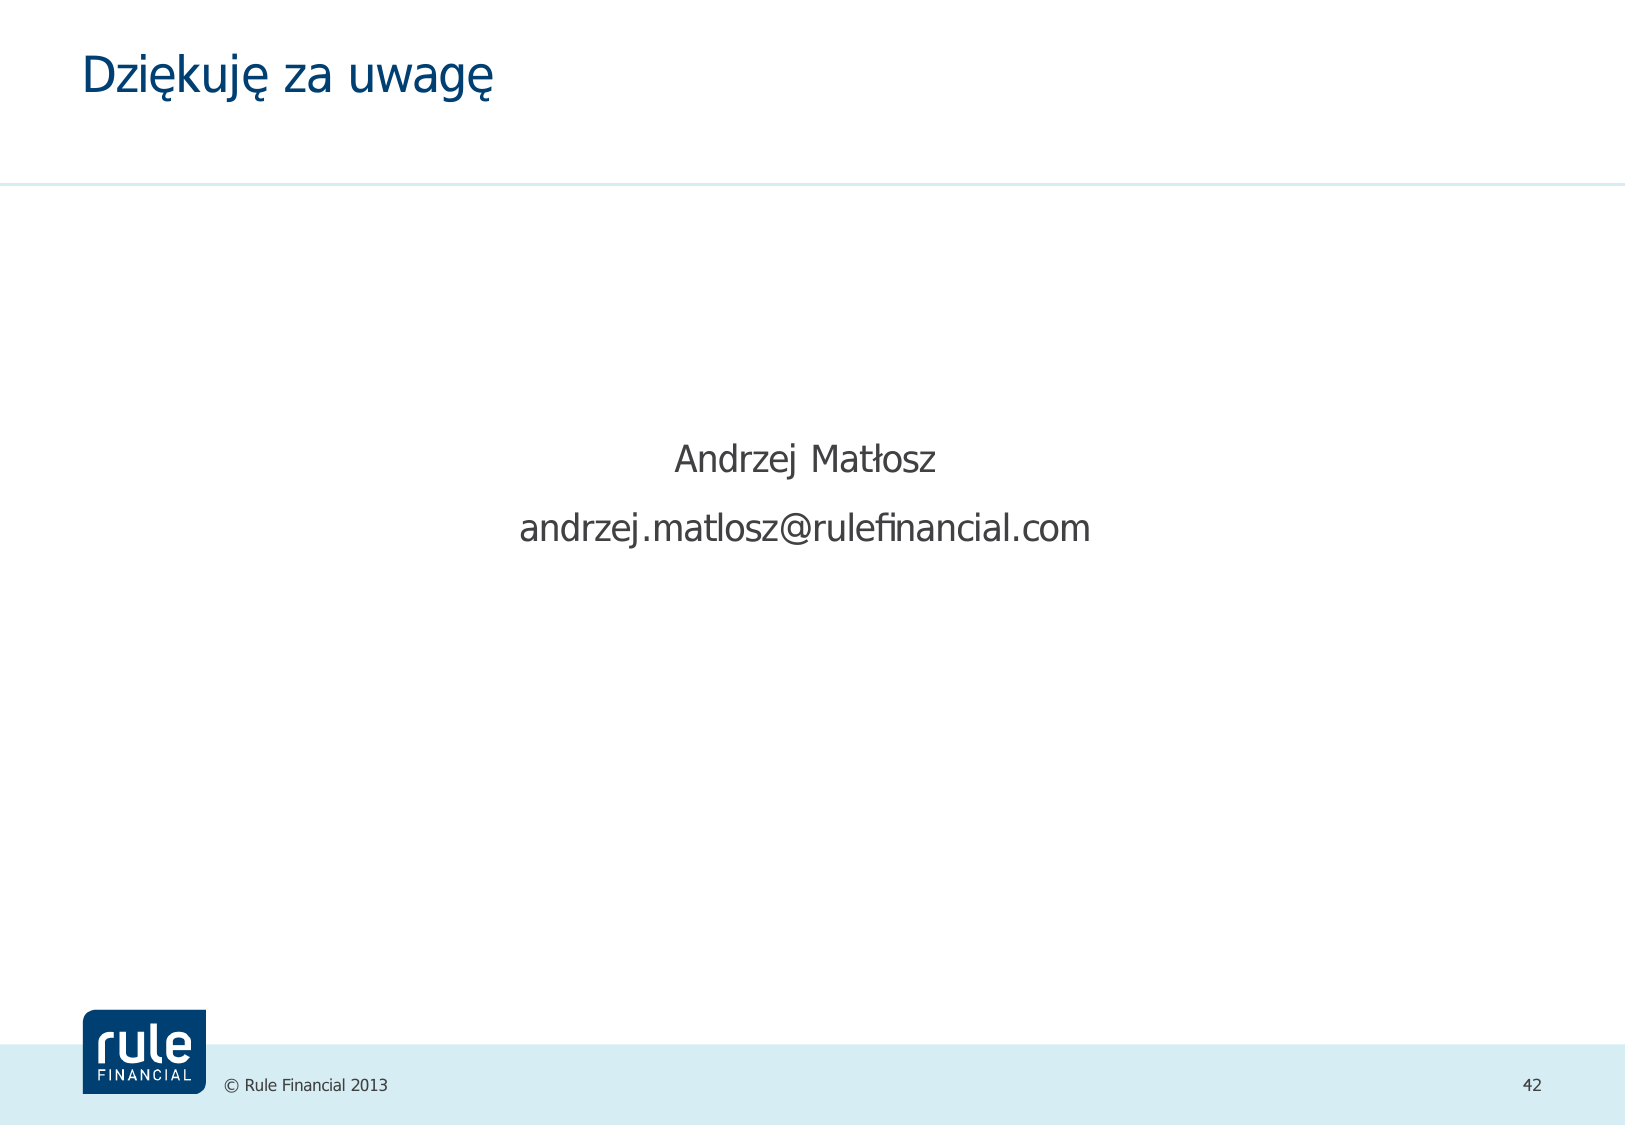

# Dziękuję za uwagę

Andrzej Matłosz
andrzej.matlosz@rulefinancial.com